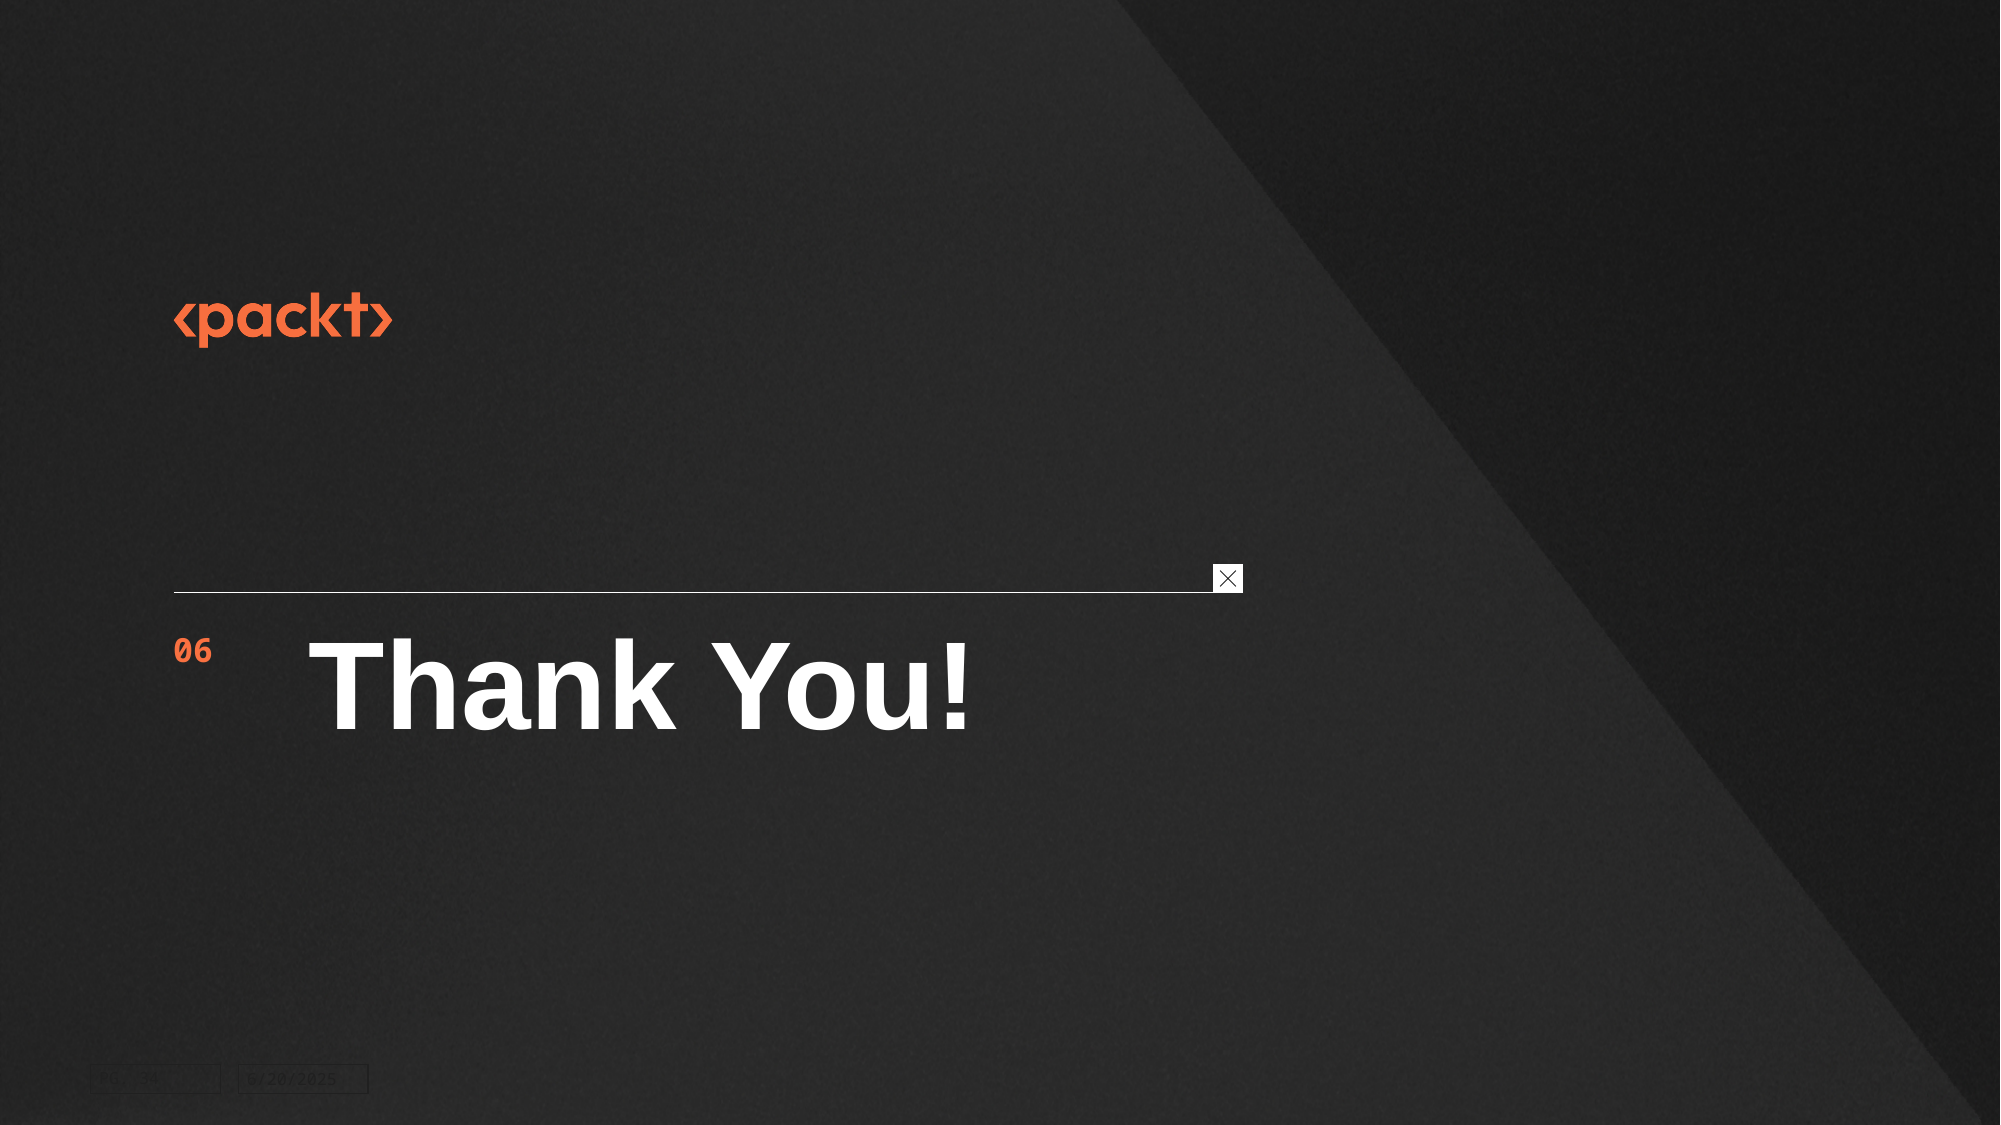

06
# Thank You!
PG. 34
6/20/2025